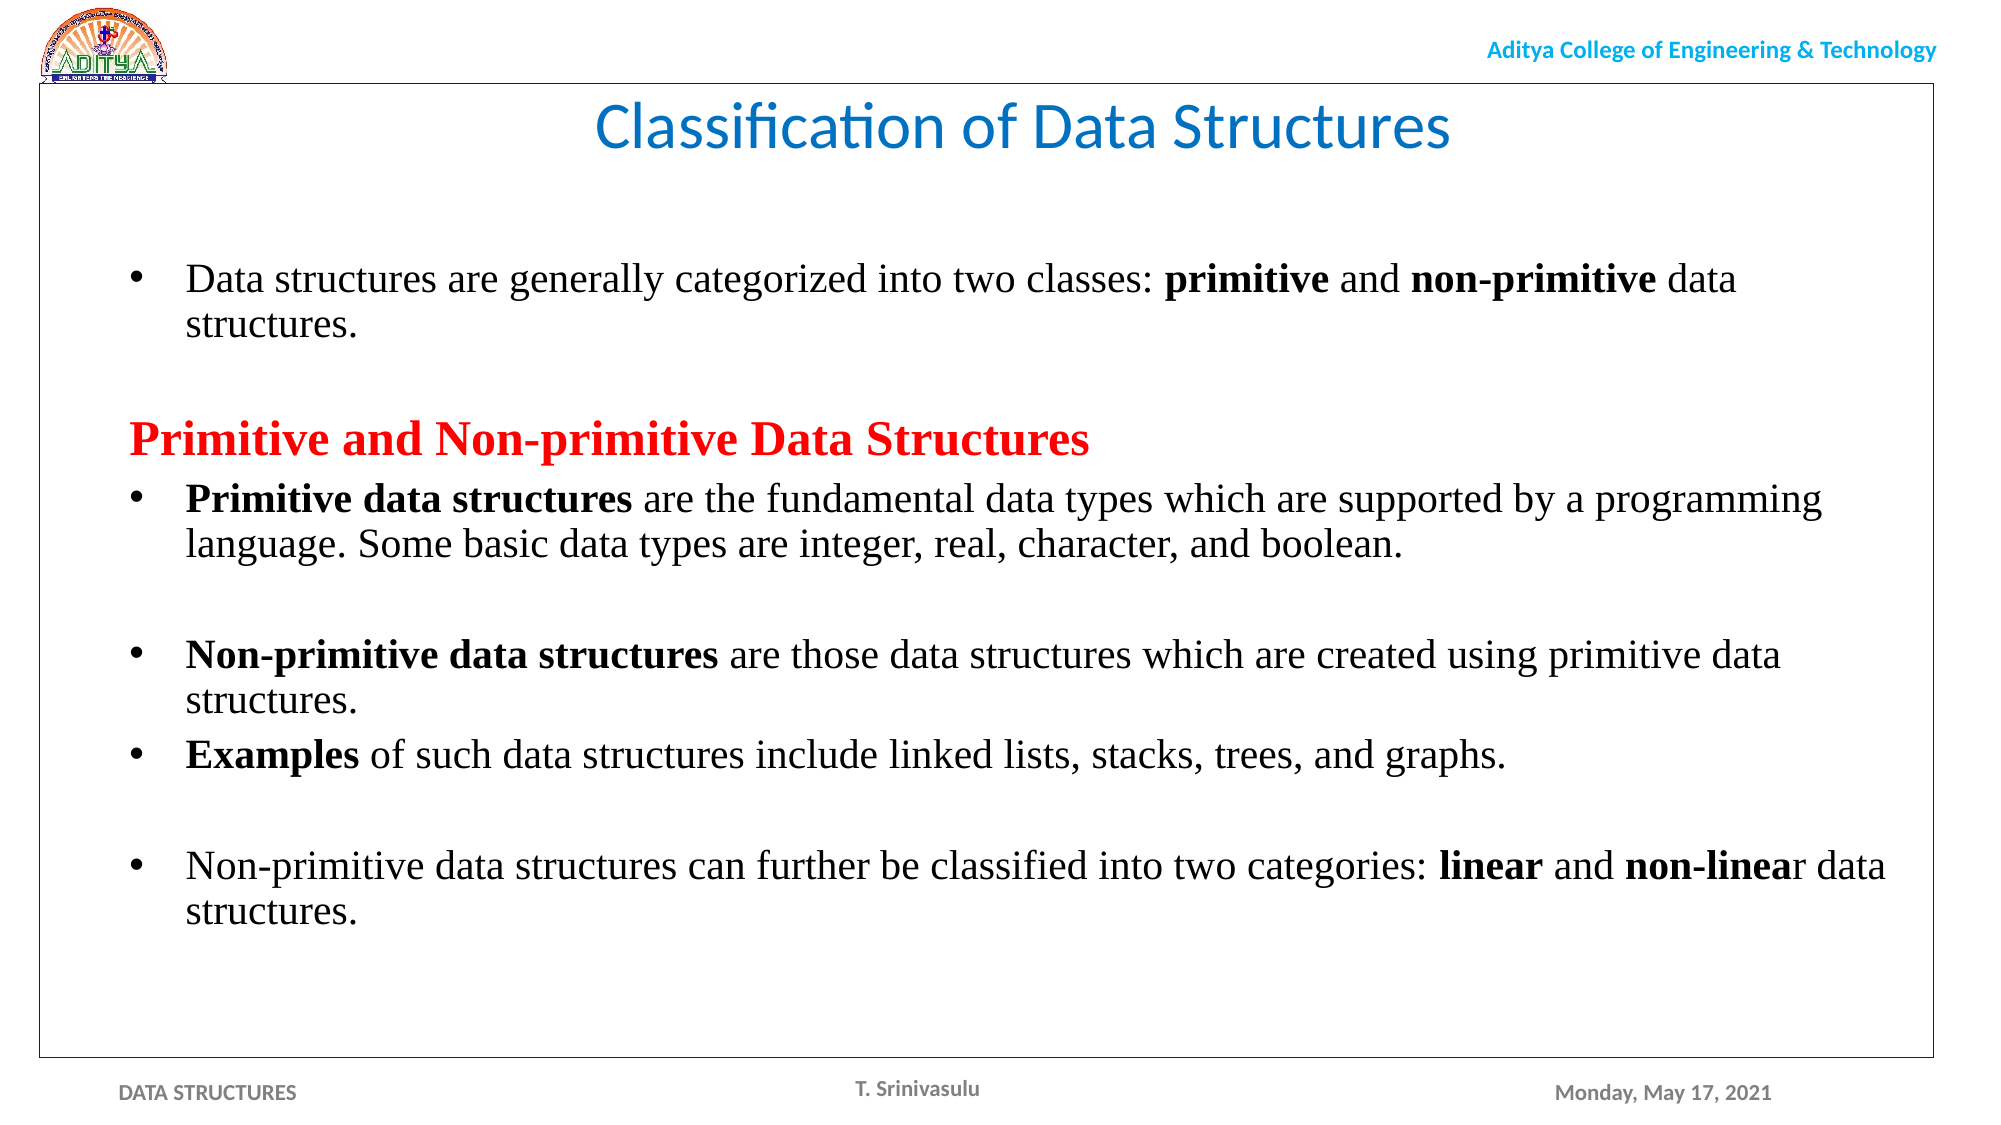

Classification of Data Structures

Data structures are generally categorized into two classes: primitive and non-primitive data structures.

Primitive and Non-primitive Data Structures
Primitive data structures are the fundamental data types which are supported by a programming language. Some basic data types are integer, real, character, and boolean.

Non-primitive data structures are those data structures which are created using primitive data structures.
Examples of such data structures include linked lists, stacks, trees, and graphs.

Non-primitive data structures can further be classified into two categories: linear and non-linear data structures.
T. Srinivasulu
Monday, May 17, 2021